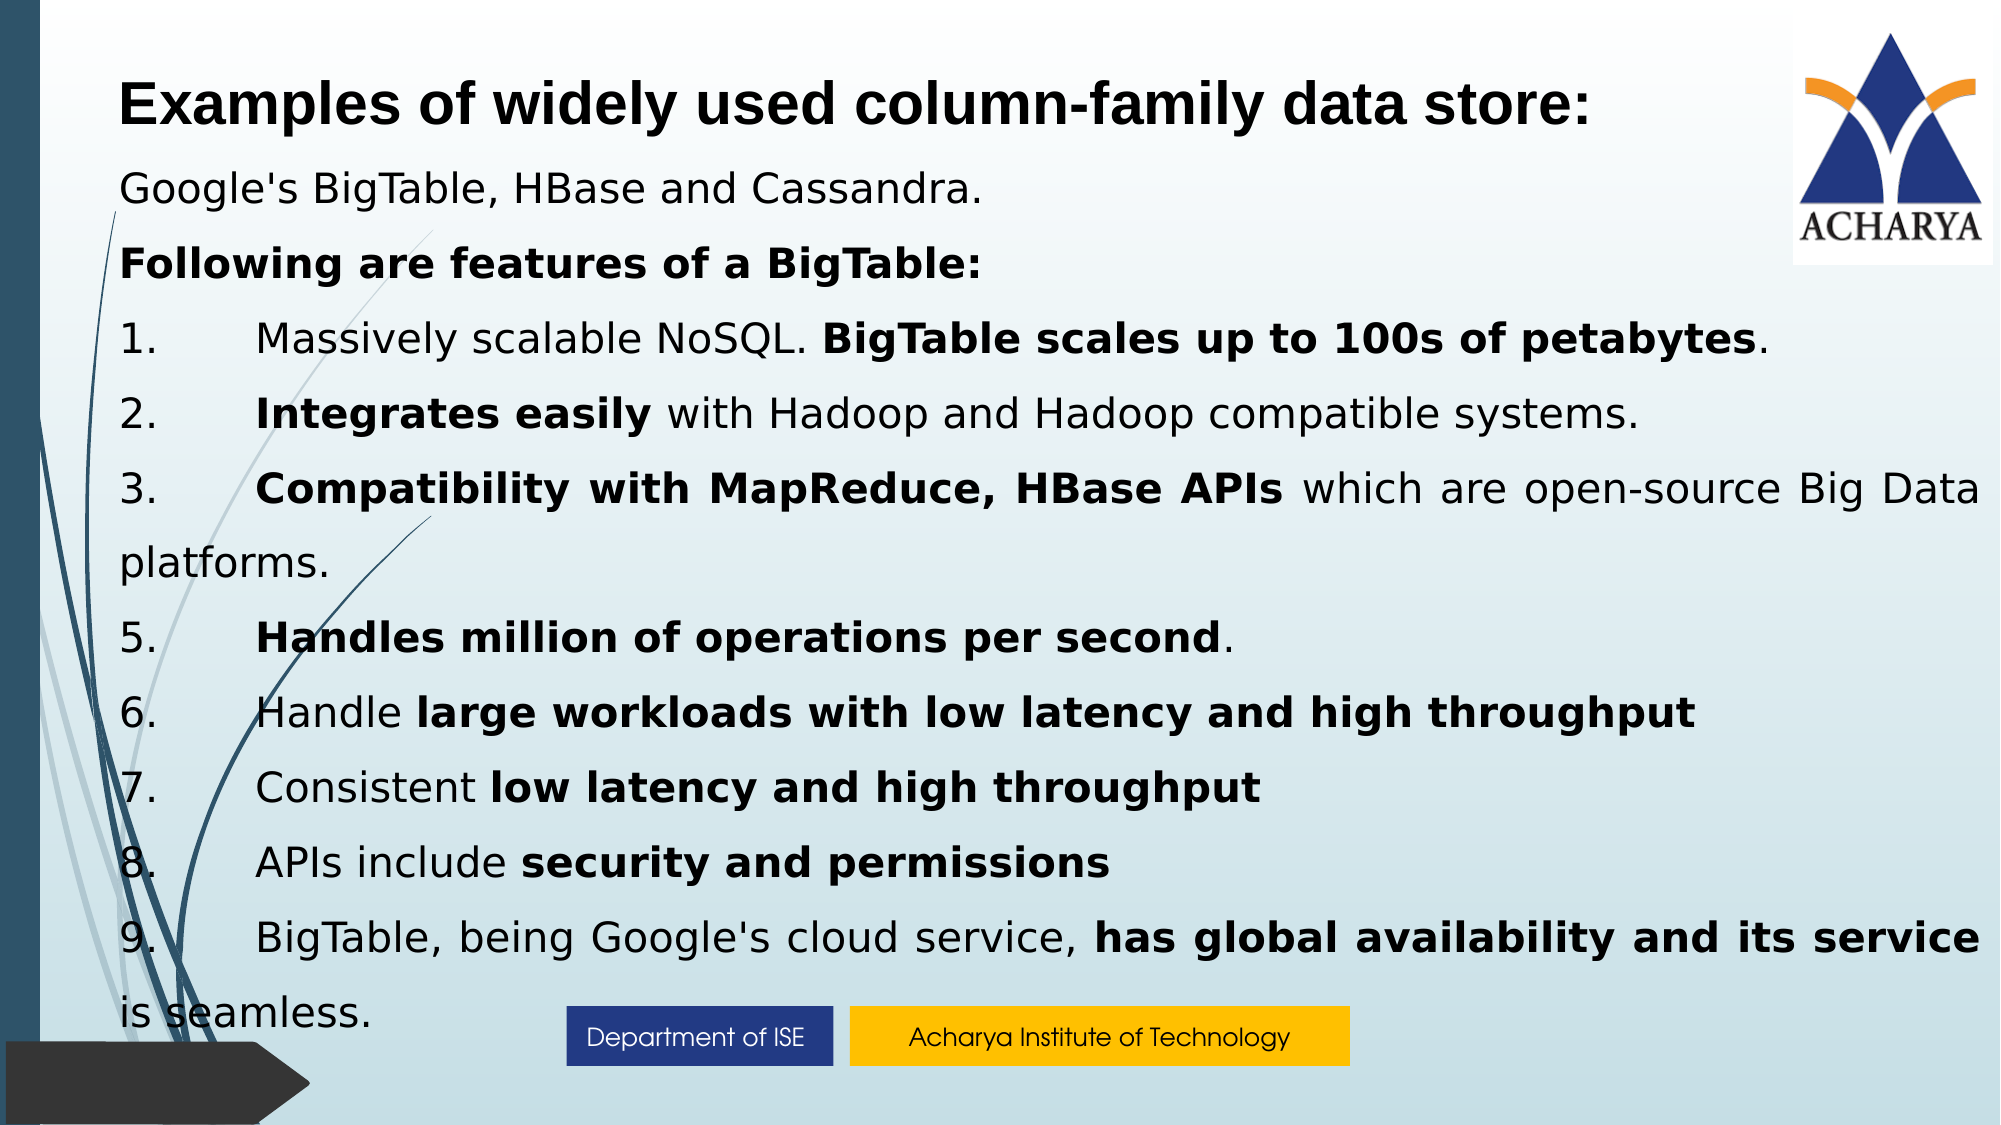

Examples of widely used column-family data store:
Google's BigTable, HBase and Cassandra.
Following are features of a BigTable:
1.	Massively scalable NoSQL. BigTable scales up to 100s of petabytes.
2.	Integrates easily with Hadoop and Hadoop compatible systems.
3.	Compatibility with MapReduce, HBase APIs which are open-source Big Data platforms.
5.	Handles million of operations per second.
6.	Handle large workloads with low latency and high throughput
7.	Consistent low latency and high throughput
8.	APIs include security and permissions
9.	BigTable, being Google's cloud service, has global availability and its service is seamless.